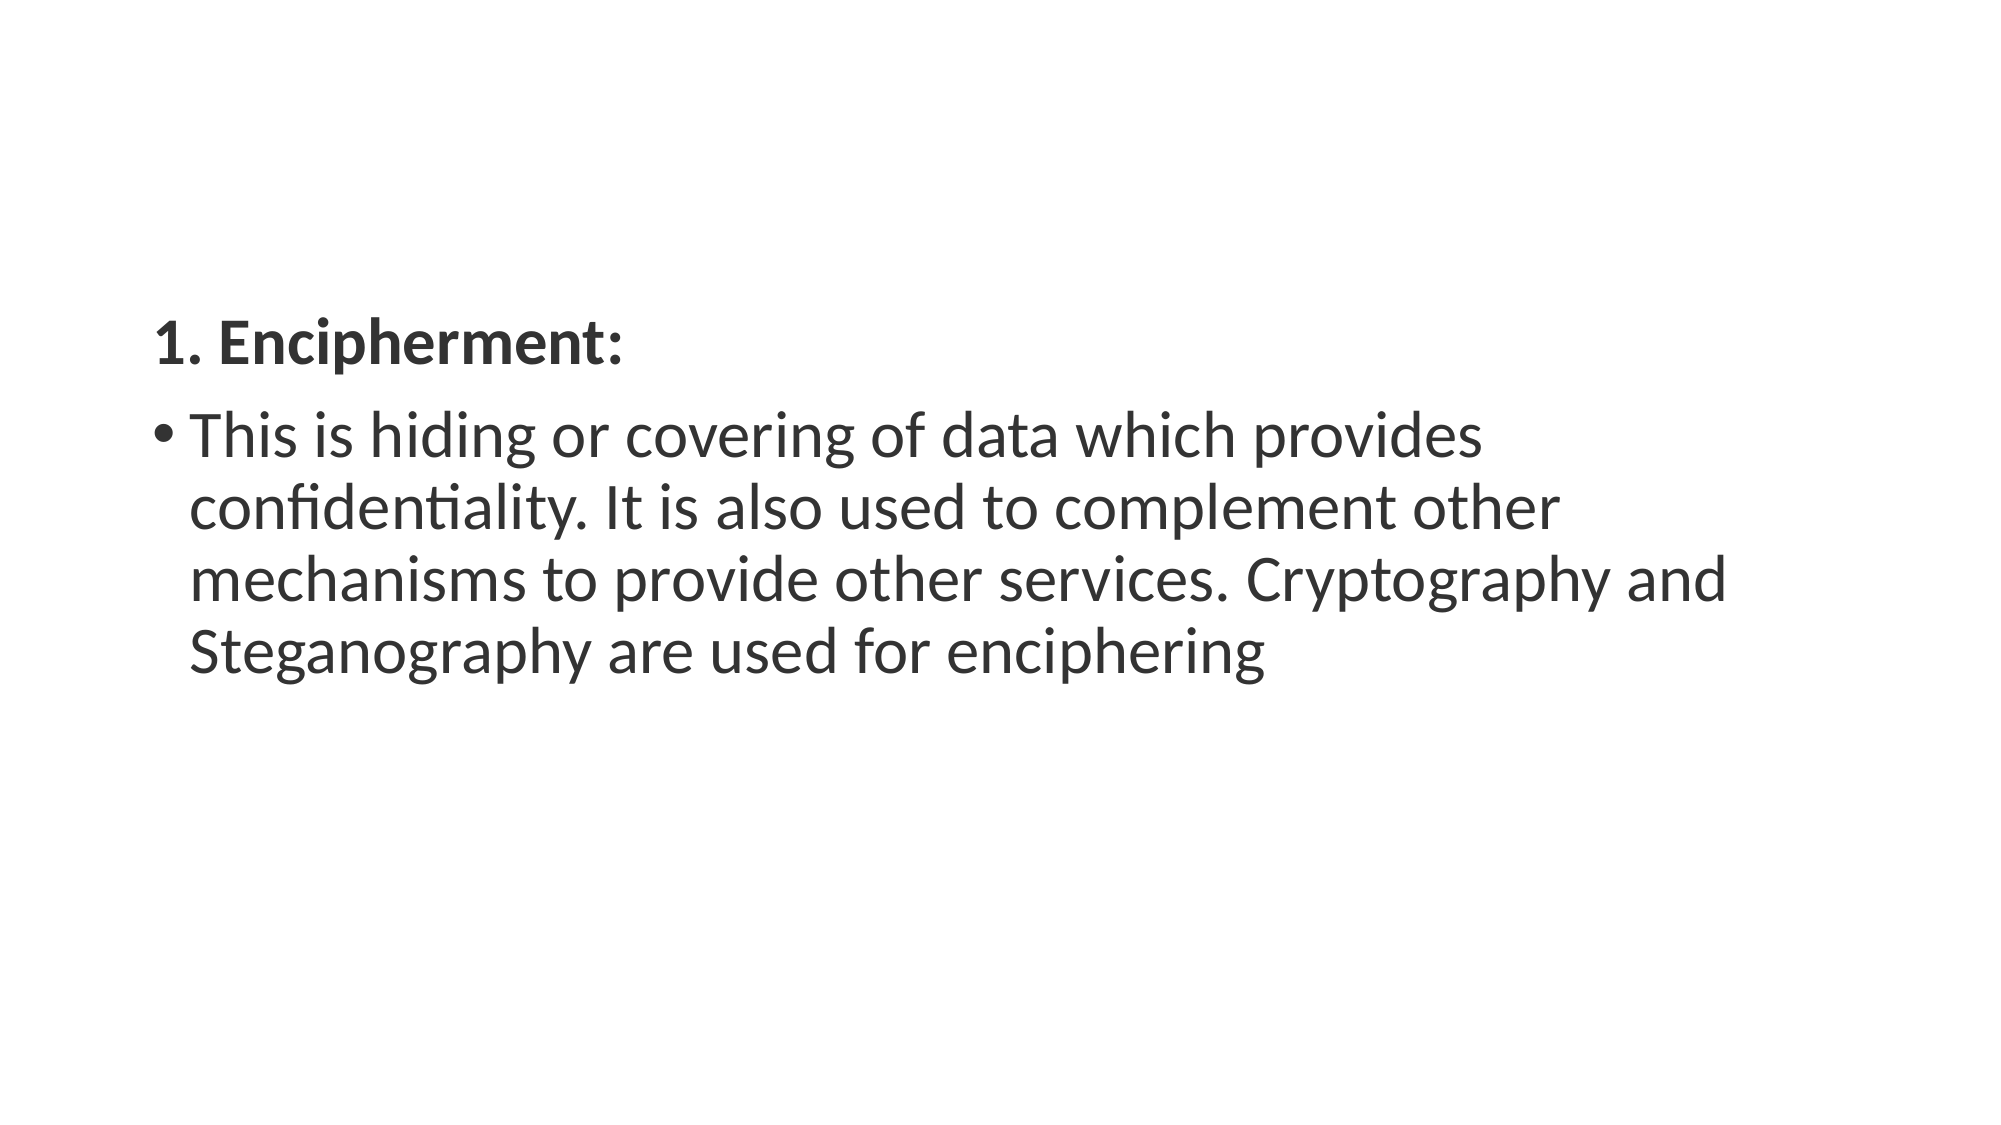

#
1. Encipherment:
This is hiding or covering of data which provides confidentiality. It is also used to complement other mechanisms to provide other services. Cryptography and Steganography are used for enciphering